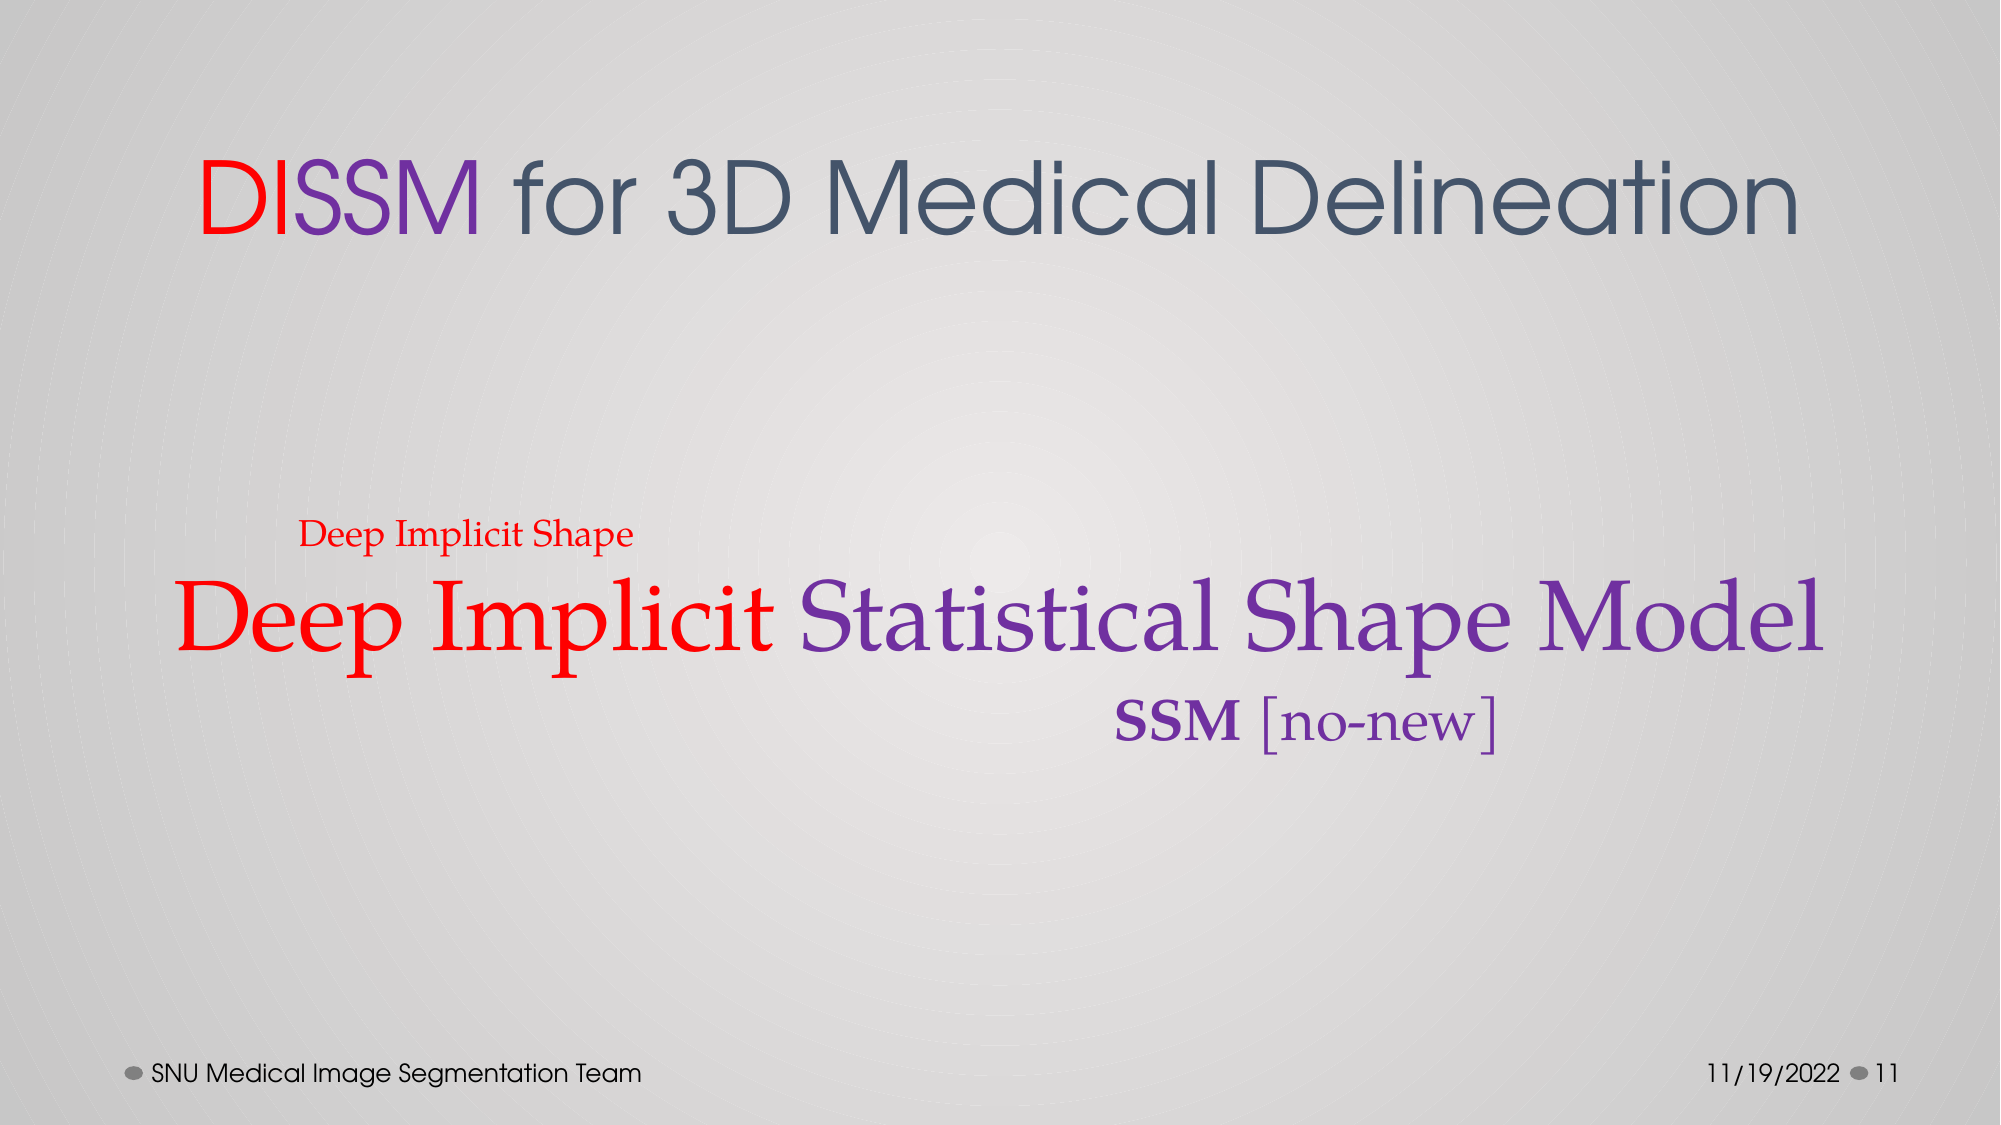

# DISSM for 3D Medical Delineation

Deep Implicit Statistical Shape Model
Deep Implicit Shape
SSM [no-new]
SNU Medical Image Segmentation Team
11/19/2022
11